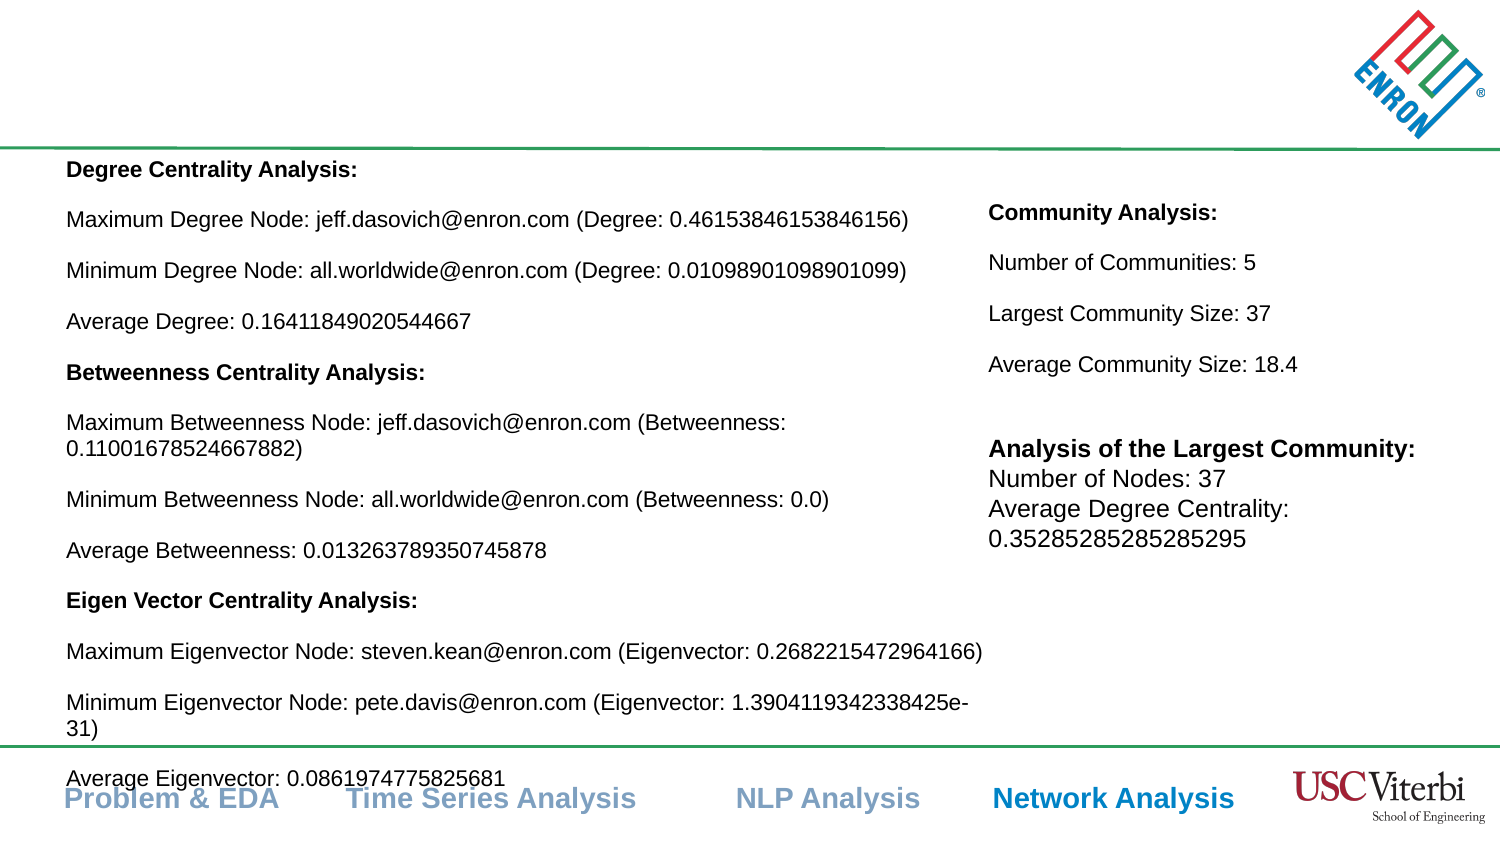

#
Degree Centrality Analysis:
Maximum Degree Node: jeff.dasovich@enron.com (Degree: 0.46153846153846156)
Minimum Degree Node: all.worldwide@enron.com (Degree: 0.01098901098901099)
Average Degree: 0.16411849020544667
Betweenness Centrality Analysis:
Maximum Betweenness Node: jeff.dasovich@enron.com (Betweenness: 0.11001678524667882)
Minimum Betweenness Node: all.worldwide@enron.com (Betweenness: 0.0)
Average Betweenness: 0.013263789350745878
Eigen Vector Centrality Analysis:
Maximum Eigenvector Node: steven.kean@enron.com (Eigenvector: 0.2682215472964166)
Minimum Eigenvector Node: pete.davis@enron.com (Eigenvector: 1.3904119342338425e-31)
Average Eigenvector: 0.0861974775825681

Community Analysis:
Number of Communities: 5
Largest Community Size: 37
Average Community Size: 18.4

Analysis of the Largest Community:
Number of Nodes: 37
Average Degree Centrality: 0.35285285285285295